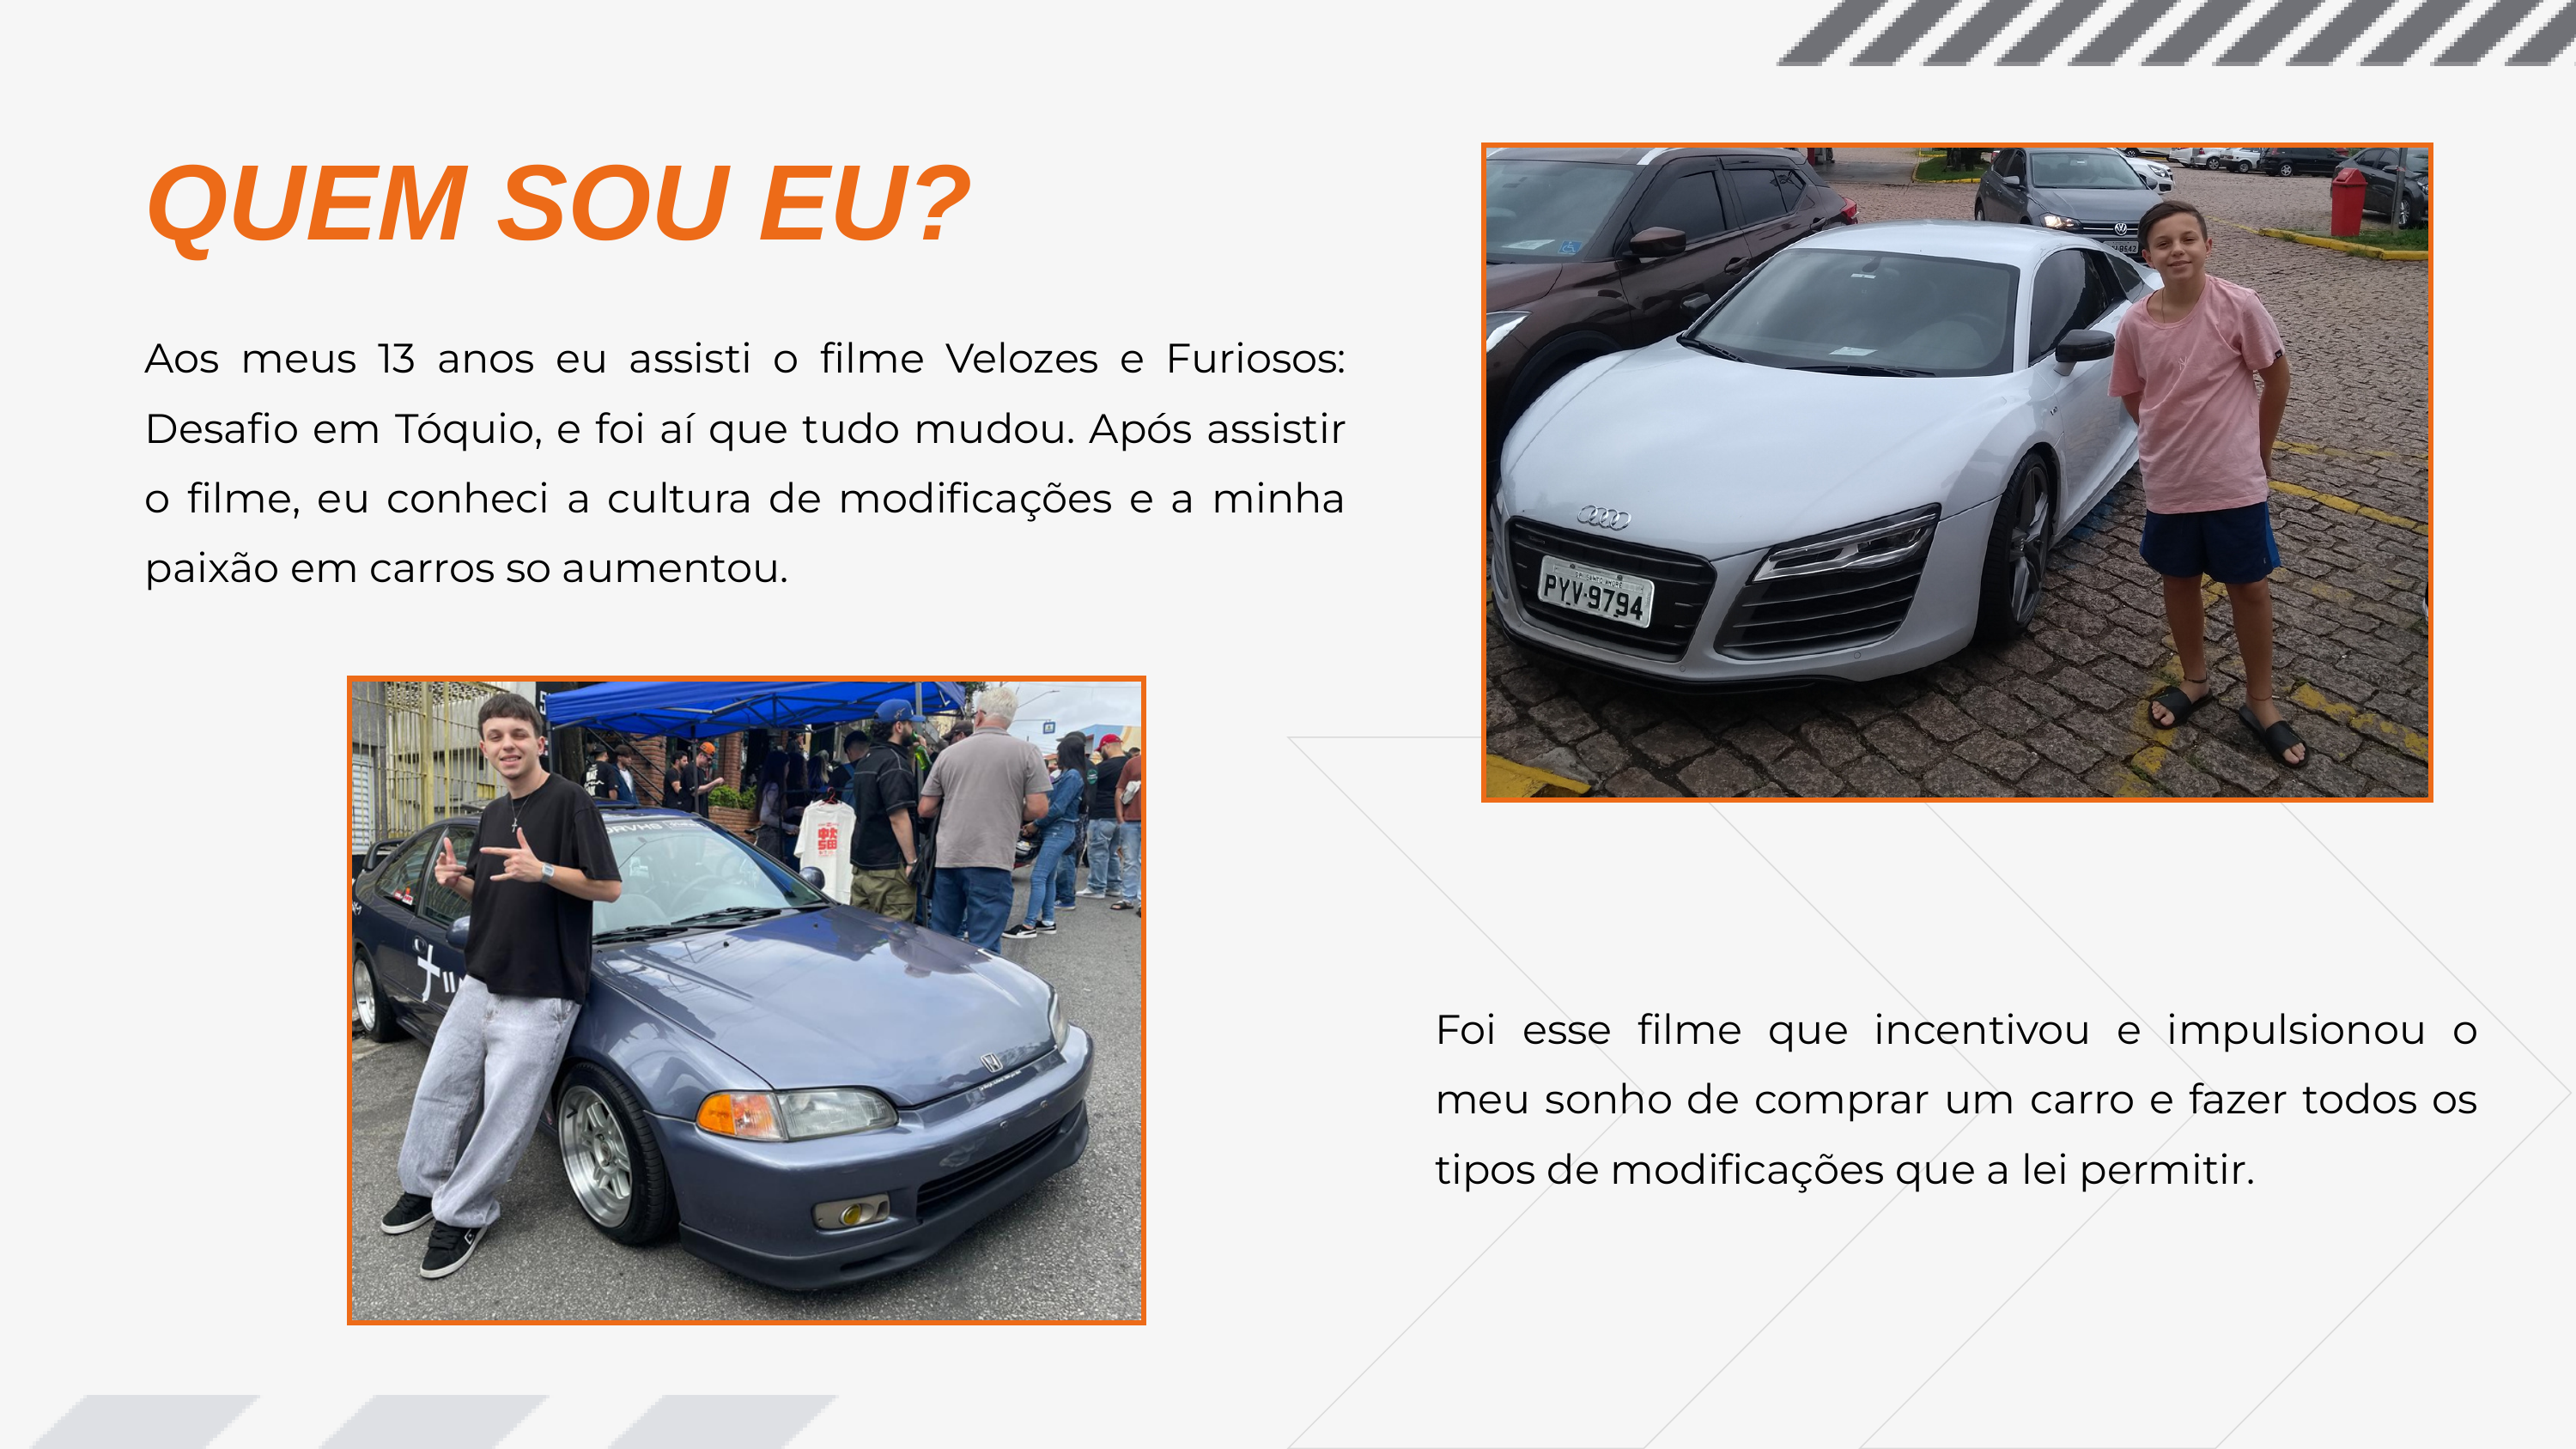

QUEM SOU EU?

Aos meus 13 anos eu assisti o filme Velozes e Furiosos: Desafio em Tóquio, e foi aí que tudo mudou. Após assistir o filme, eu conheci a cultura de modificações e a minha paixão em carros so aumentou.

Foi esse filme que incentivou e impulsionou o meu sonho de comprar um carro e fazer todos os tipos de modificações que a lei permitir.